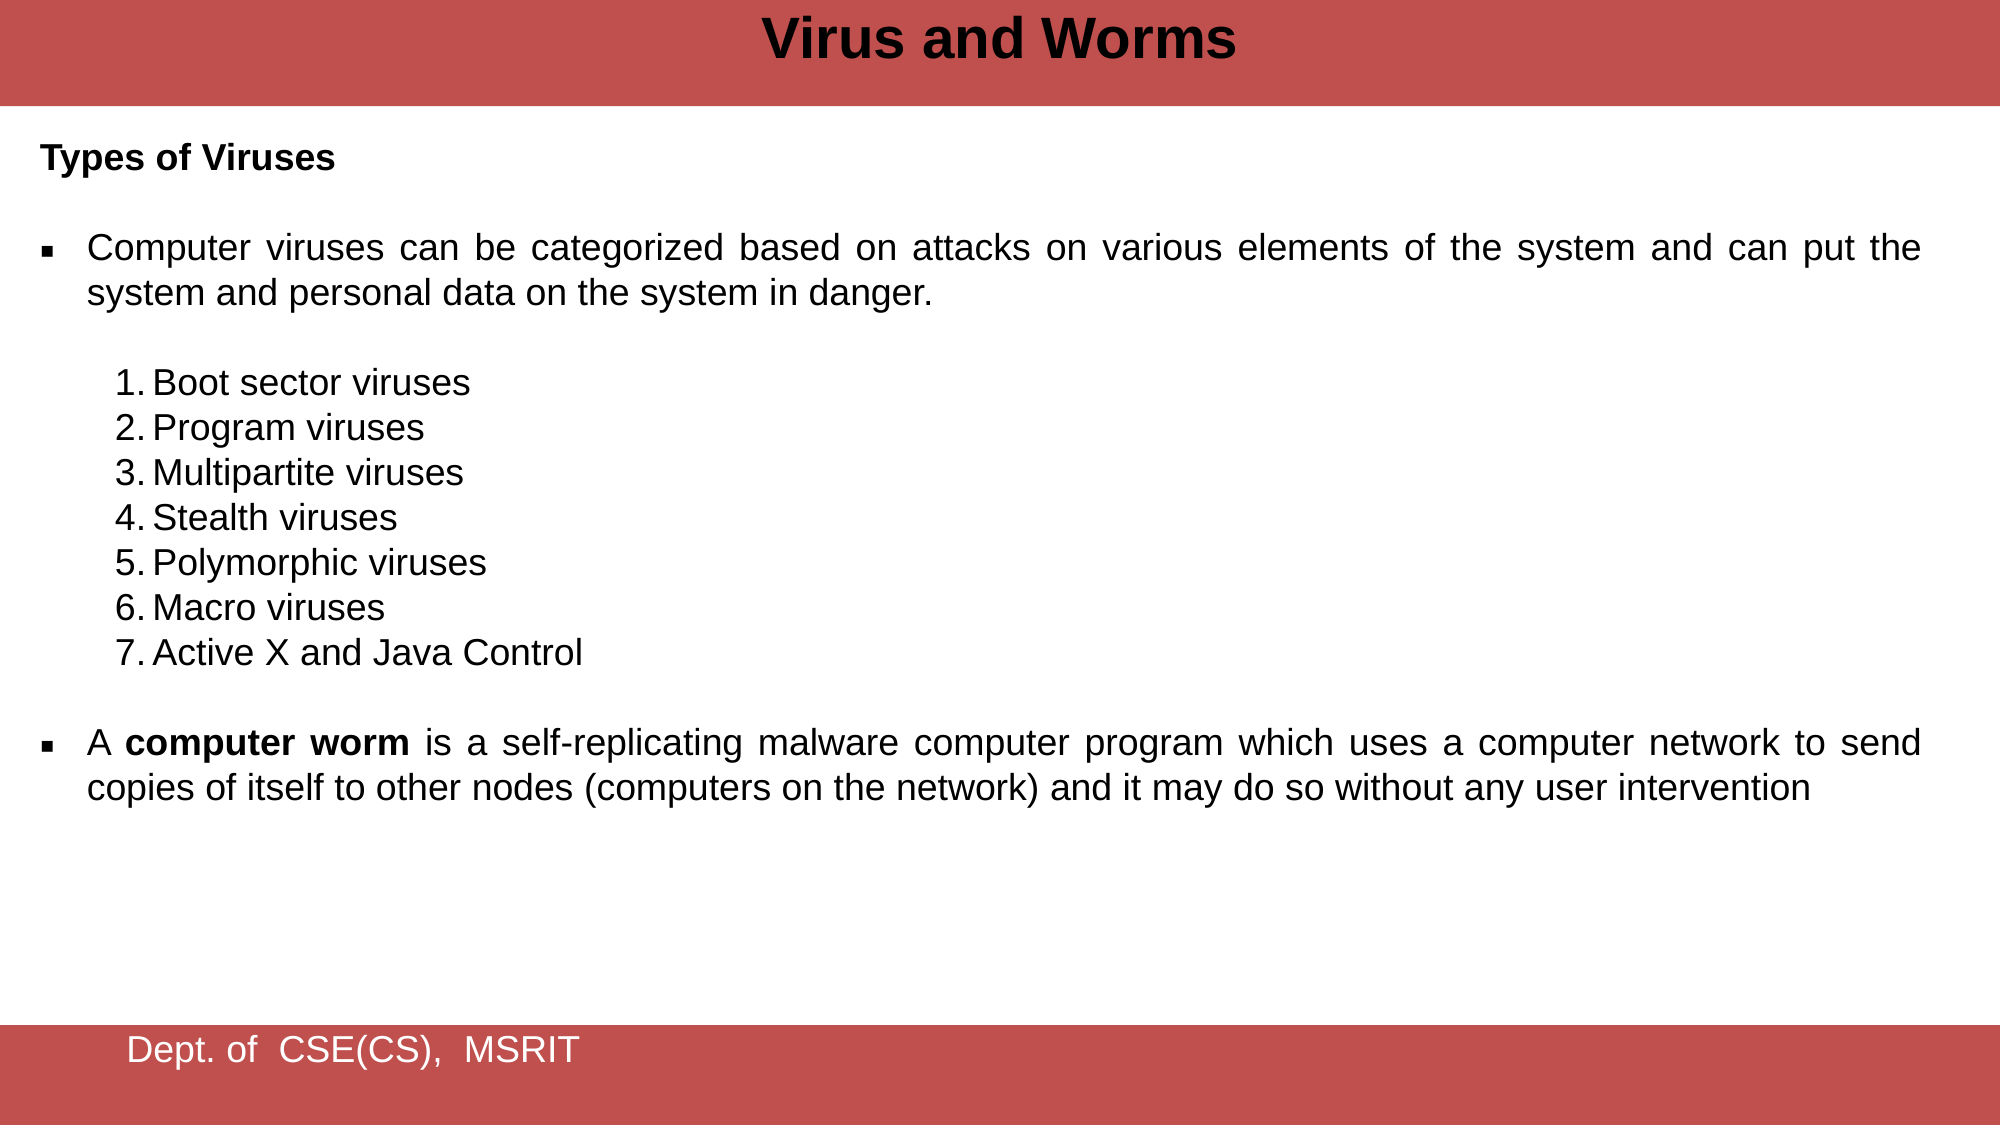

Virus and Worms
Types of Viruses

Computer viruses can be categorized based on attacks on various elements of the system and can put the system and personal data on the system in danger.

Boot sector viruses
Program viruses
Multipartite viruses
Stealth viruses
Polymorphic viruses
Macro viruses
Active X and Java Control

A computer worm is a self-replicating malware computer program which uses a computer network to send copies of itself to other nodes (computers on the network) and it may do so without any user intervention

Dept. of  CSE(CS),  MSRIT